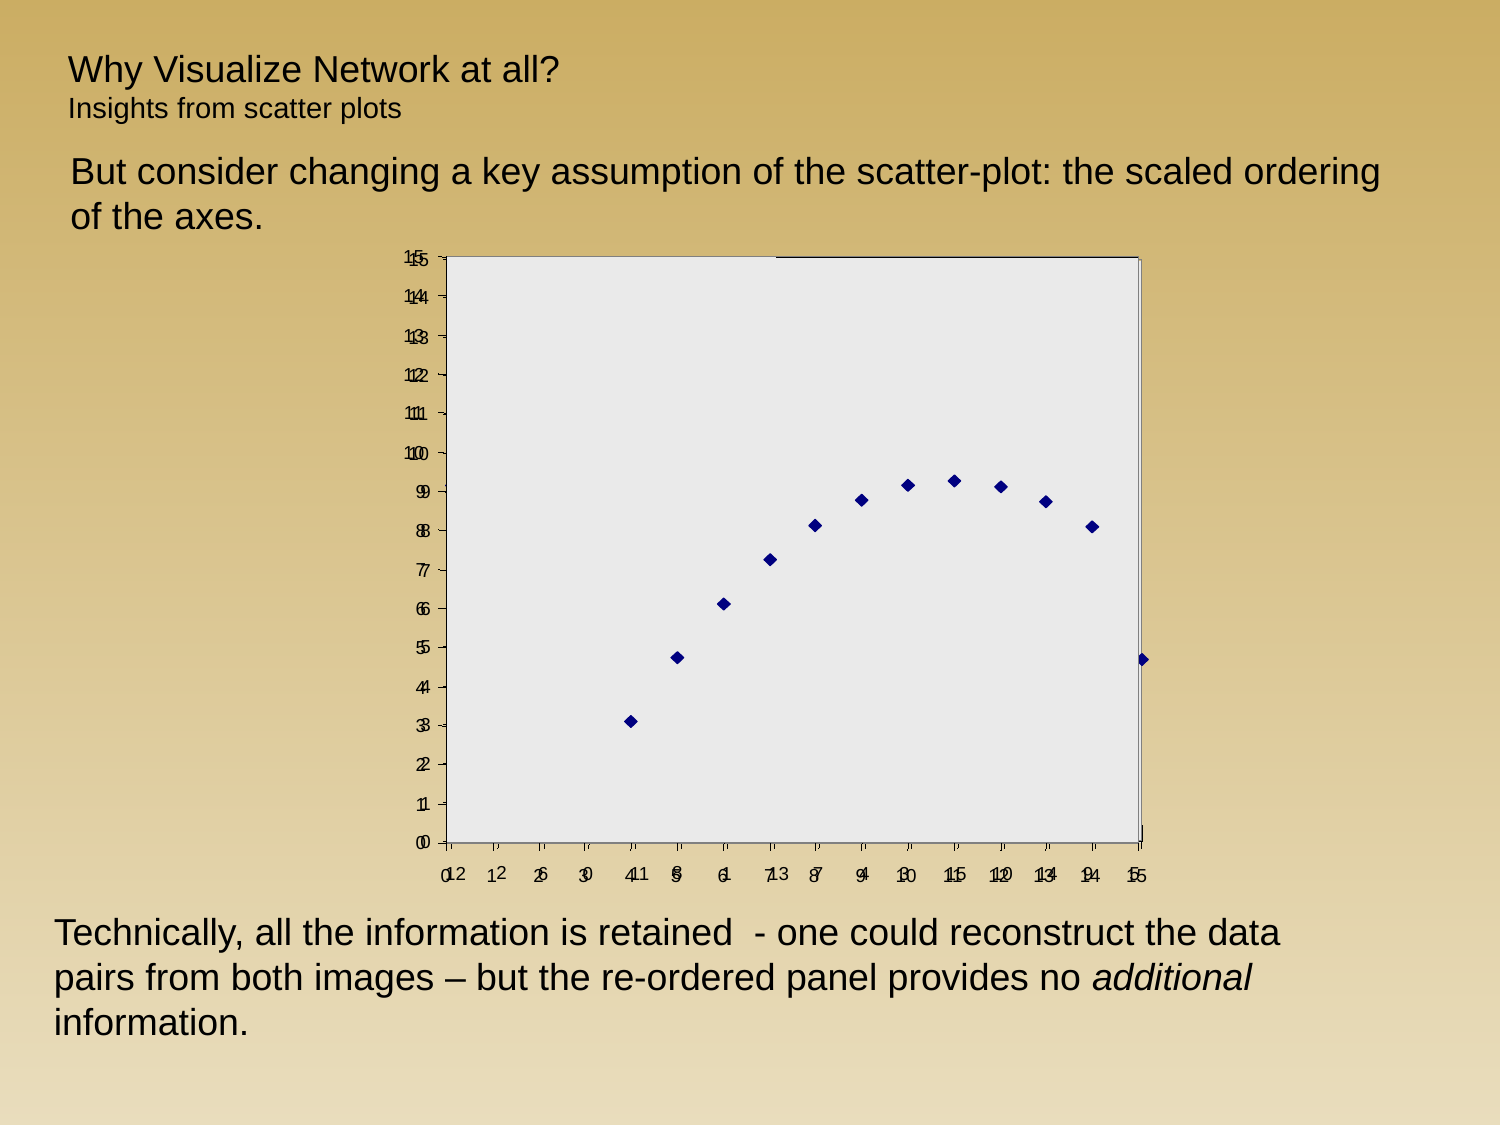

Why Visualize Network at all?
Insights from scatter plots
But consider changing a key assumption of the scatter-plot: the scaled ordering of the axes.
15

14

13
Standard View

12

11

10

9

8

7

6

5

4

3

2

1

0

0
1
2
3
4
5
6
7
8
9
10
11
12
13
14
15
15

14

13
Permuted  View

12

11

10

9

8

7

6

5

4

3

2

1

0

2
8
12
6
0
11
1
13
7
4
3
15
10
14
9
5
Technically, all the information is retained  - one could reconstruct the data pairs from both images – but the re-ordered panel provides no additional information.